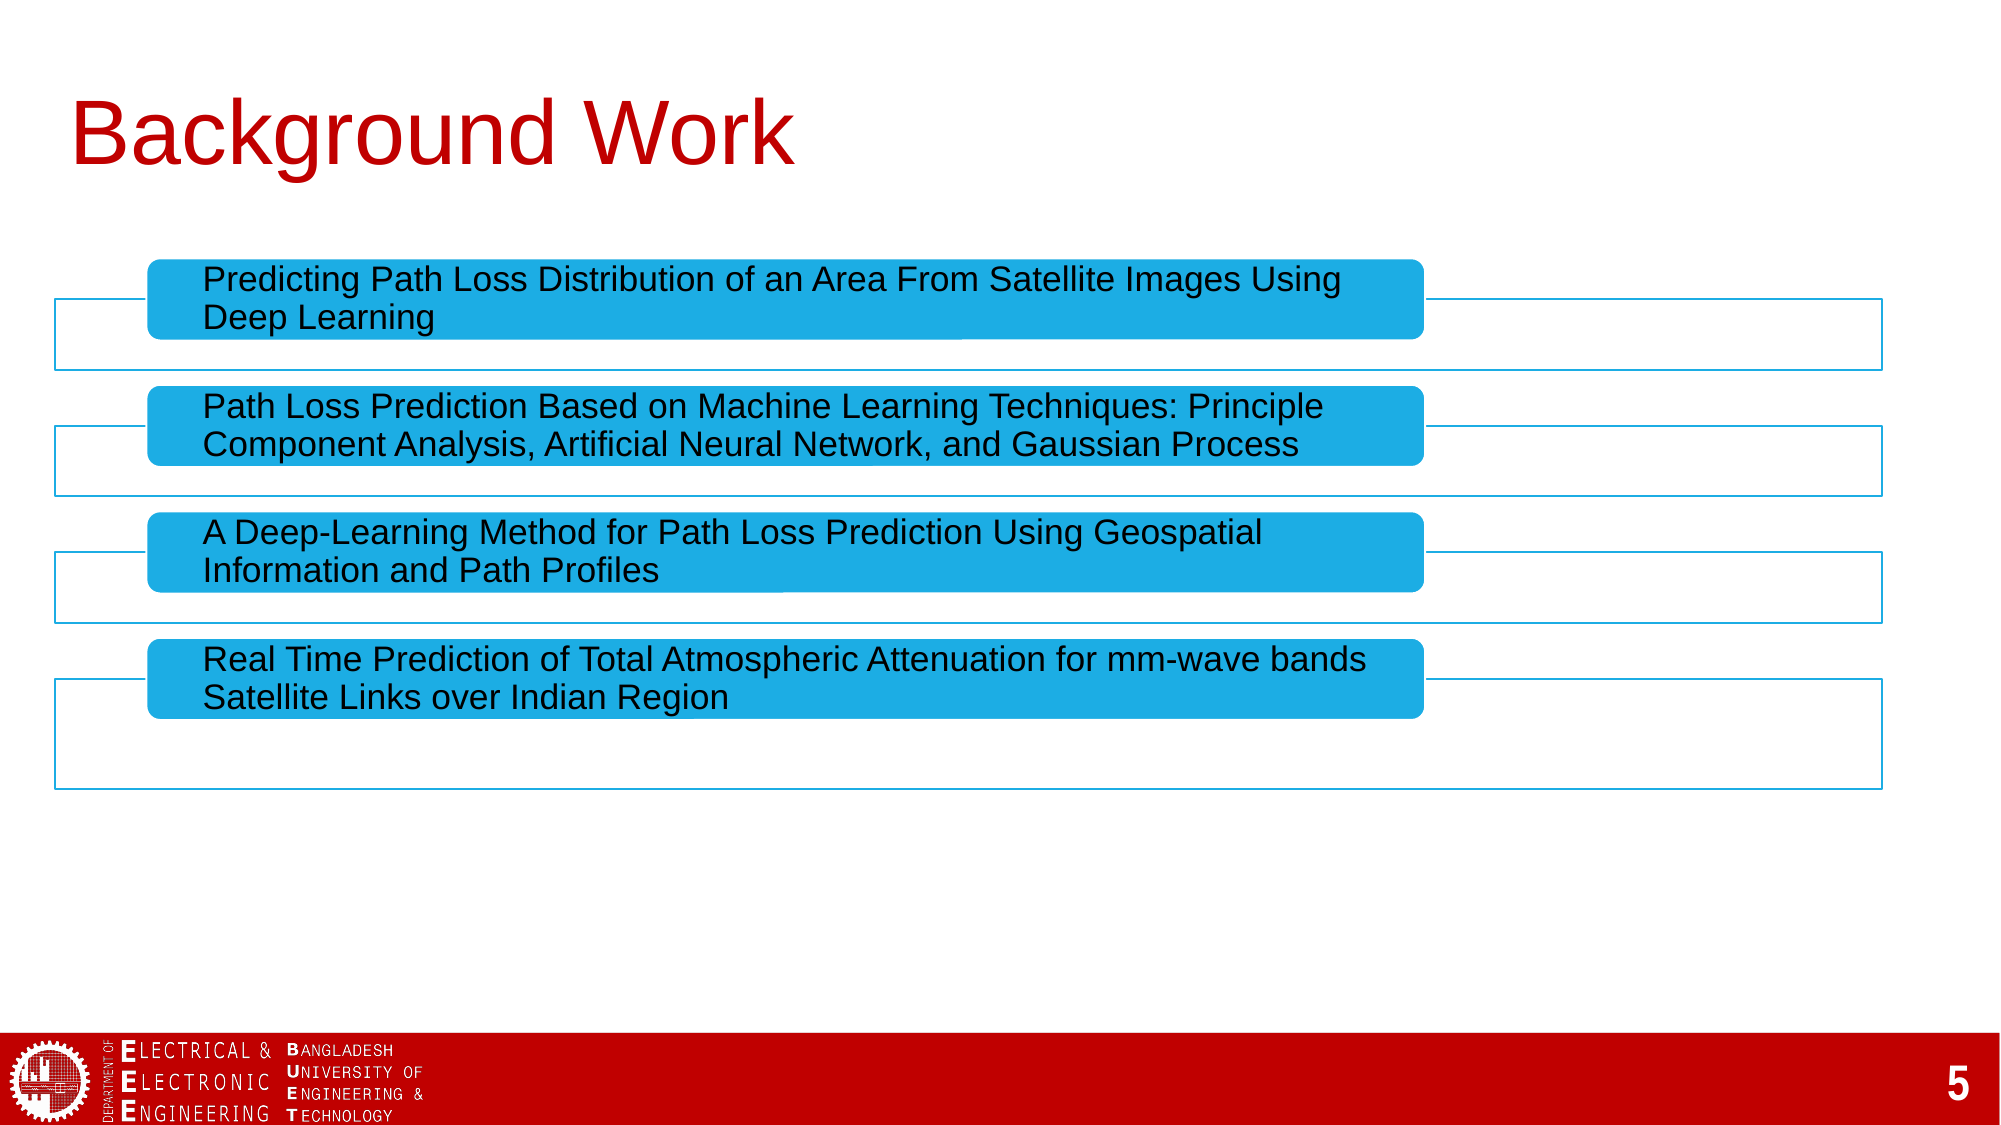

Predicting Path Loss Distribution of an Area From Satellite Images Using Deep Learning
Path Loss Prediction Based on Machine Learning Techniques: Principle Component Analysis, Artificial Neural Network, and Gaussian Process
A Deep-Learning Method for Path Loss Prediction Using Geospatial Information and Path Profiles
Real Time Prediction of Total Atmospheric Attenuation for mm-wave bands Satellite Links over Indian Region
# Background Work
5